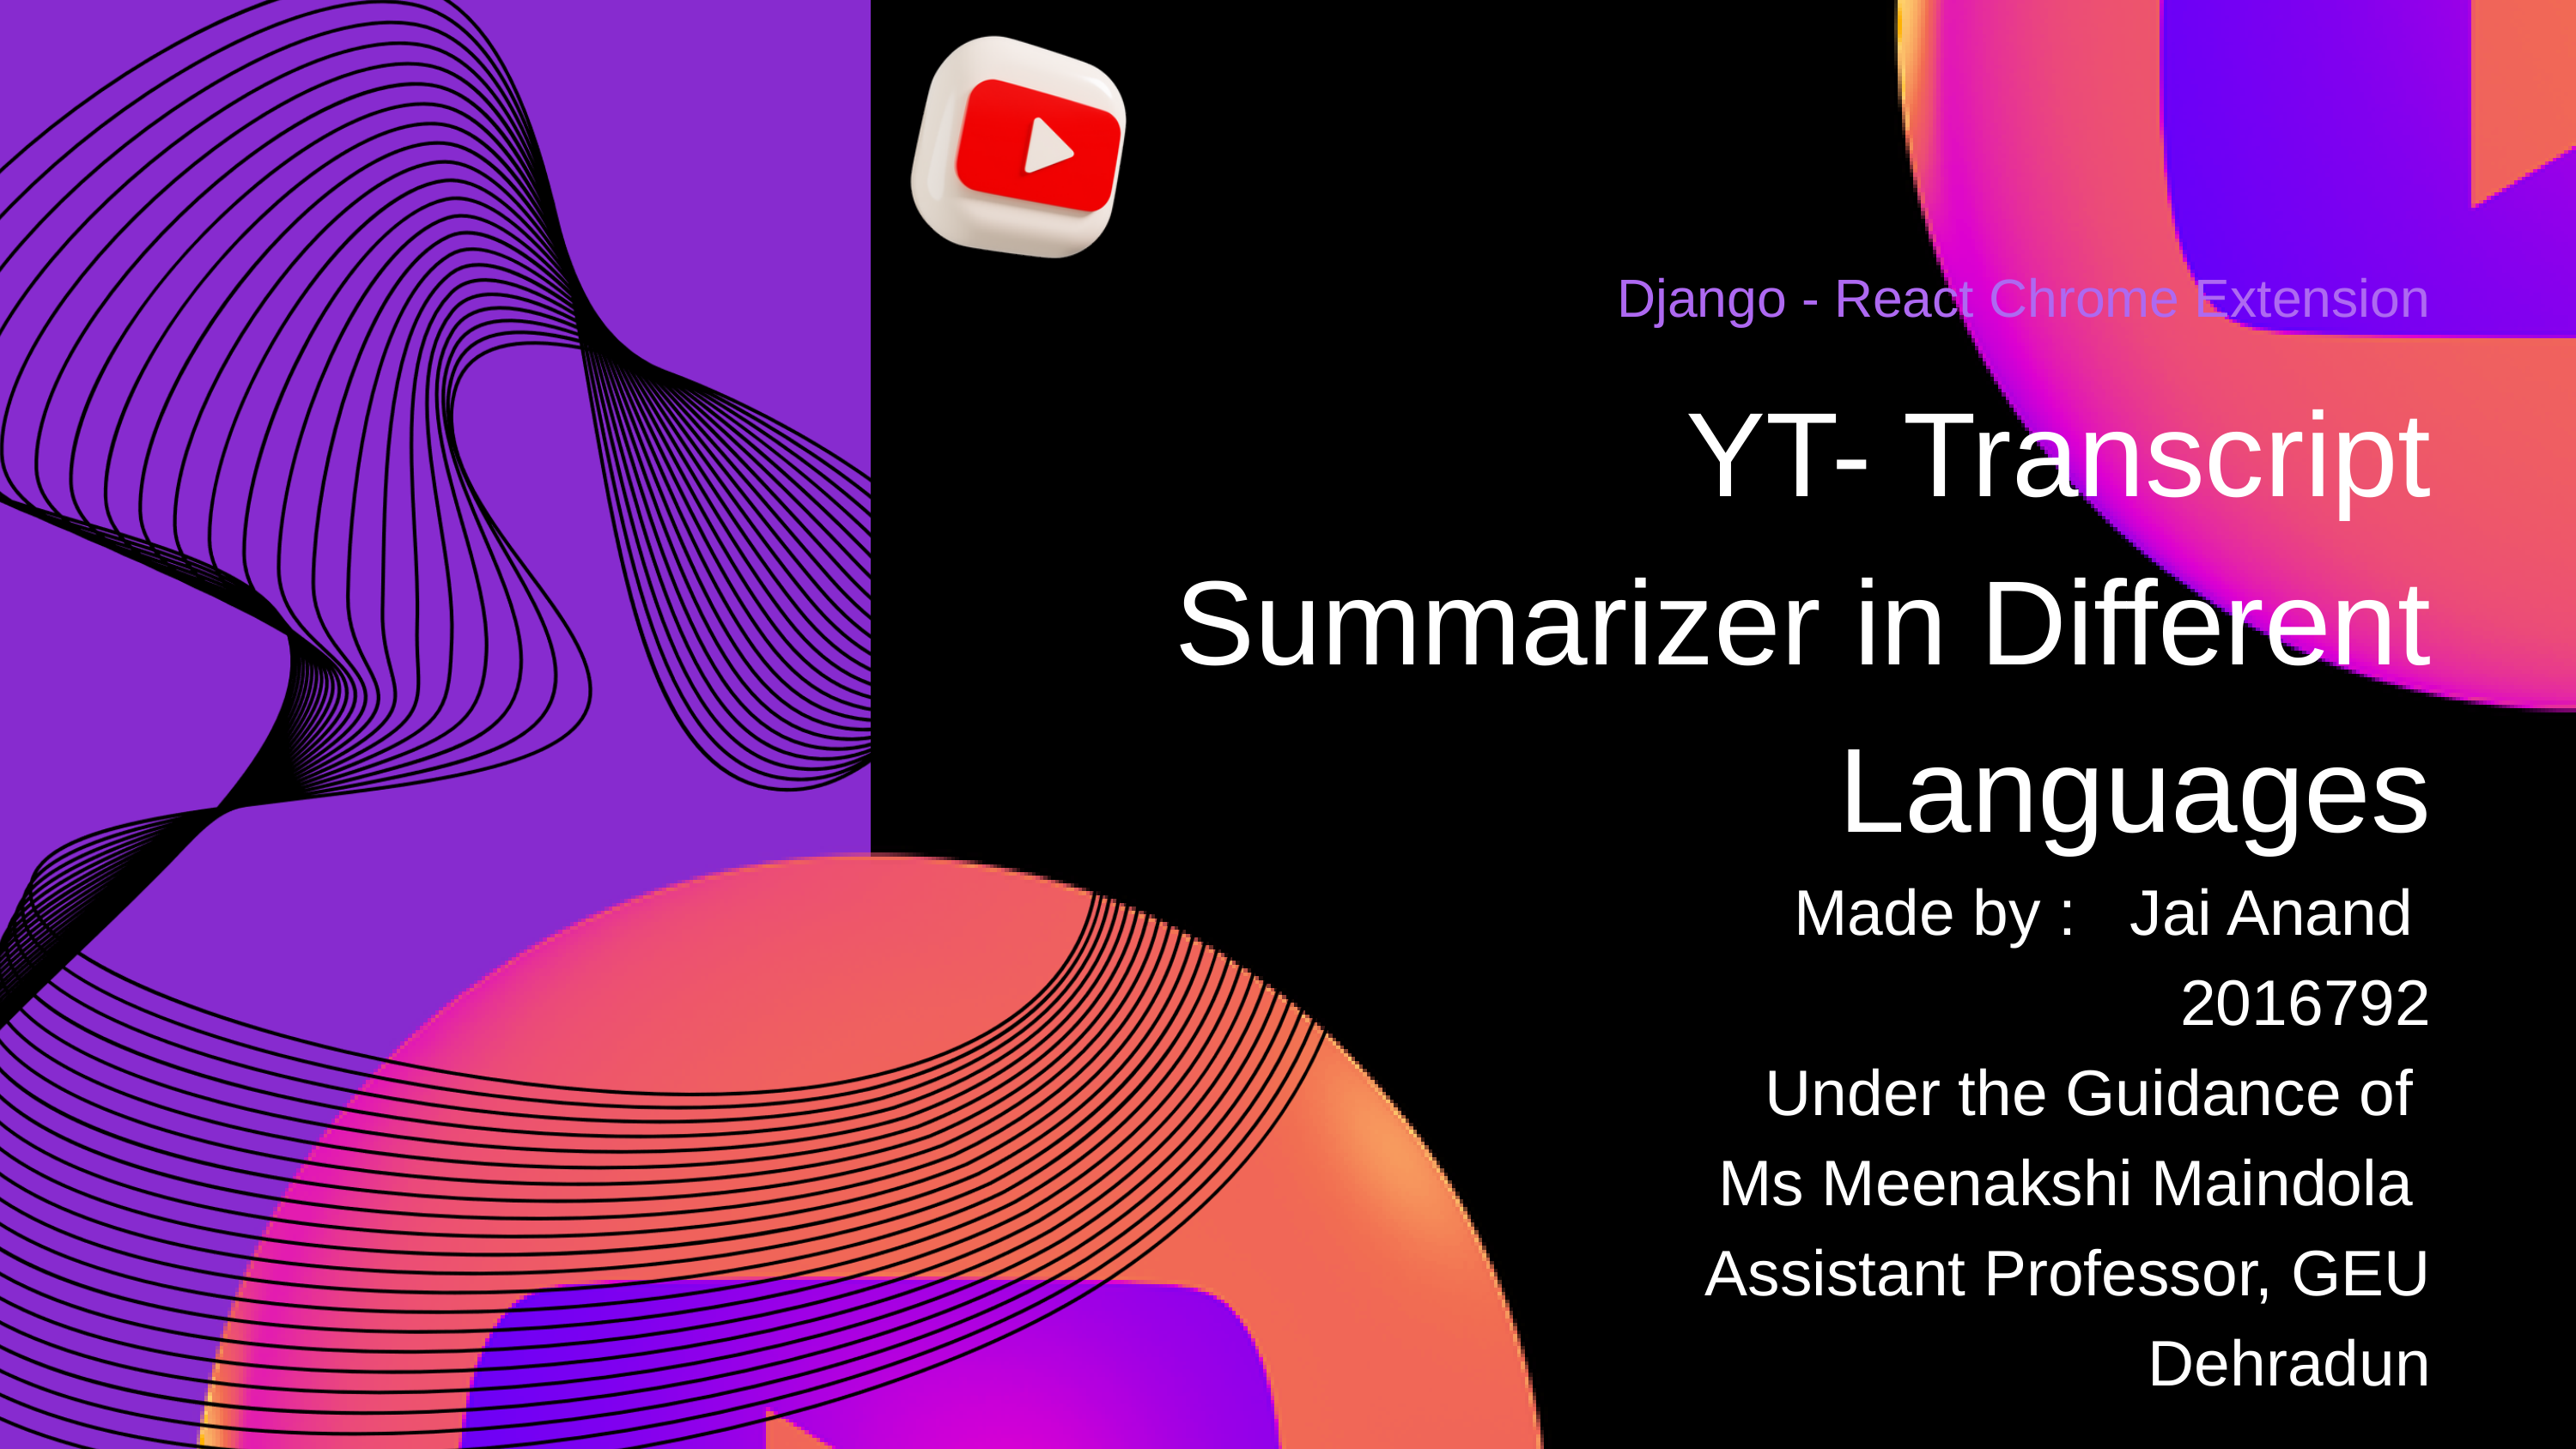

Django - React Chrome Extension
YT- Transcript Summarizer in Different Languages

Made by :   Jai Anand
 2016792
Under the Guidance of
 Ms Meenakshi Maindola
Assistant Professor, GEU Dehradun